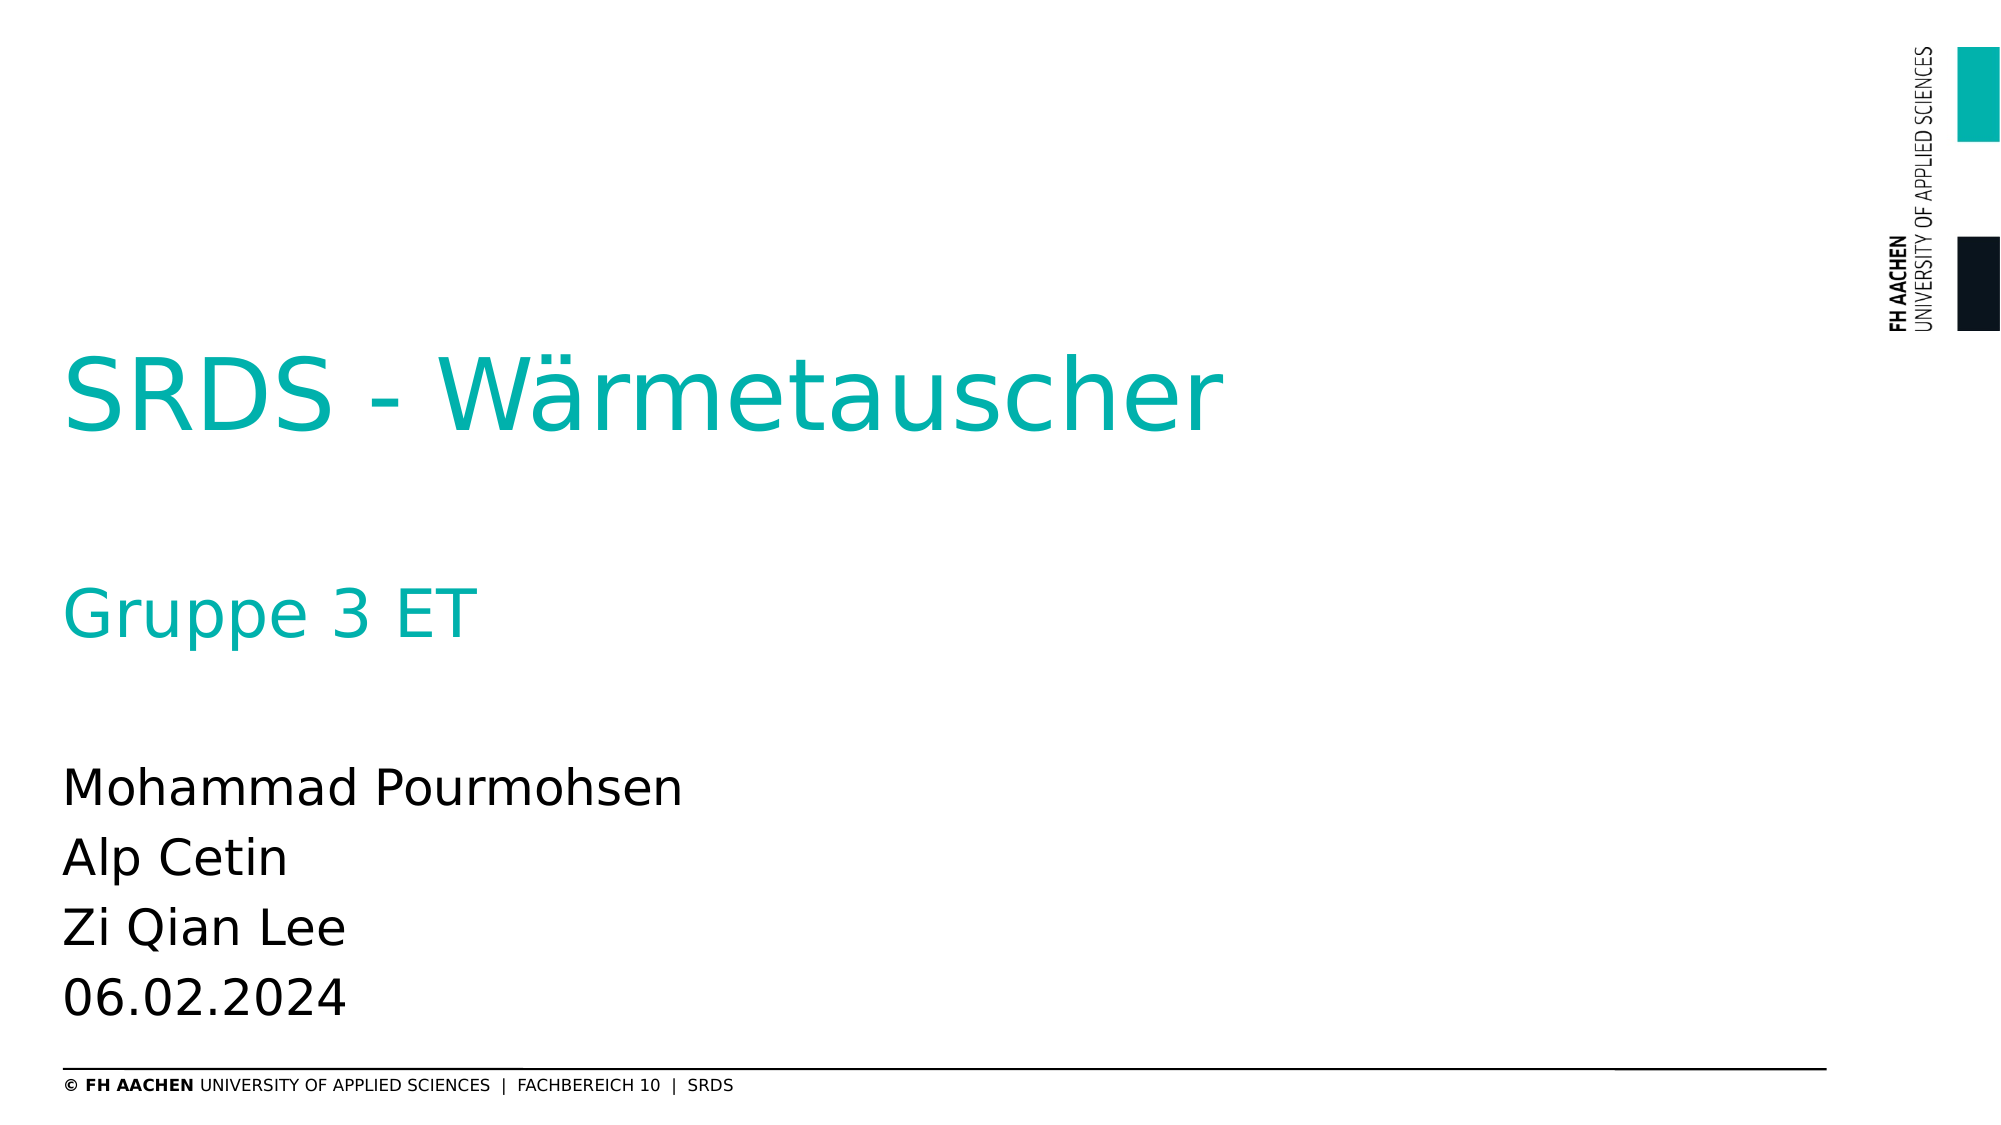

# SRDS - Wärmetauscher Gruppe 3 ET
Mohammad Pourmohsen
Alp Cetin
Zi Qian Lee
06.02.2024
© FH AACHEN UNIVERSITY OF APPLIED SCIENCES  |  FACHBEREICH 10  |  SRDS